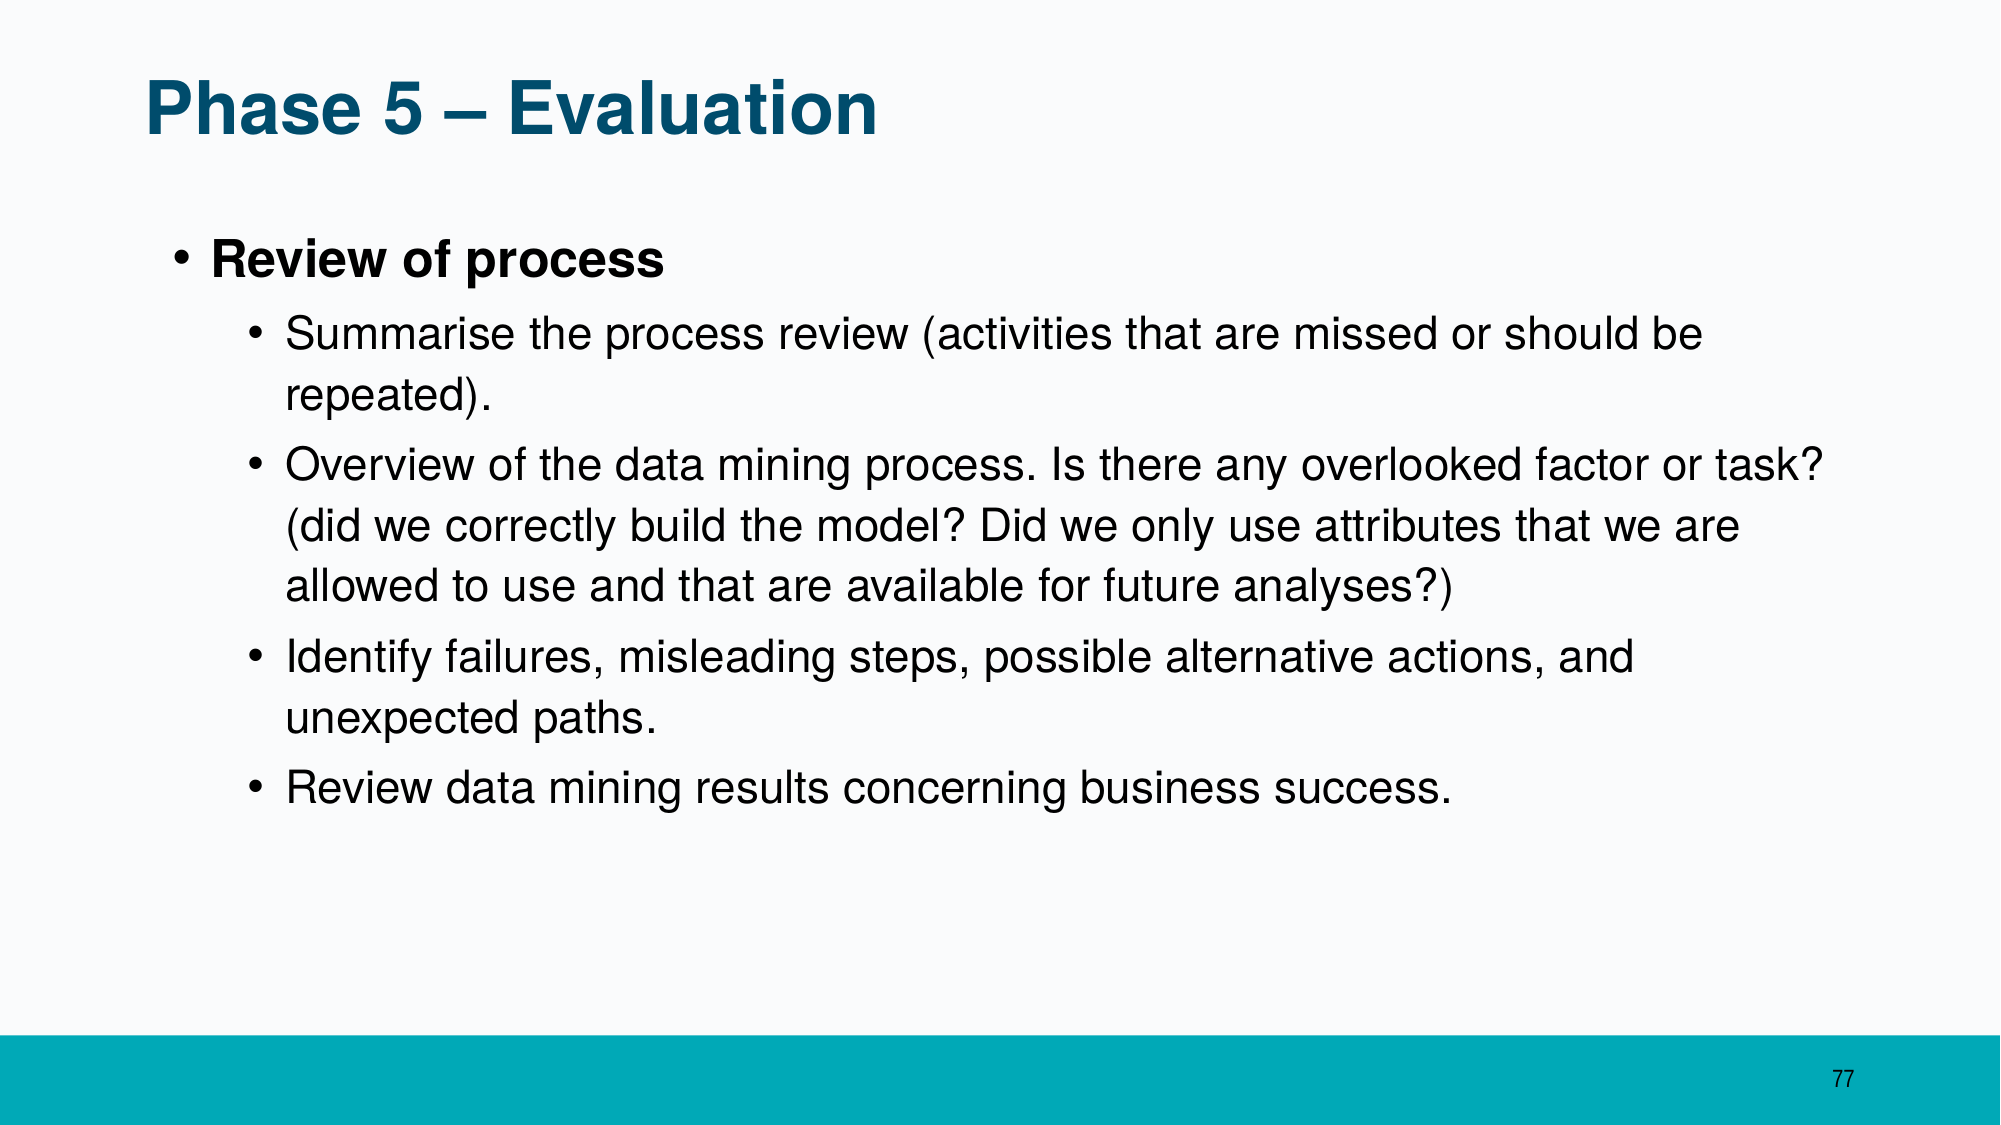

# Phase 5 – Evaluation
Review of process
Summarise the process review (activities that are missed or should be repeated).
Overview of the data mining process. Is there any overlooked factor or task? (did we correctly build the model? Did we only use attributes that we are allowed to use and that are available for future analyses?)
Identify failures, misleading steps, possible alternative actions, and unexpected paths.
Review data mining results concerning business success.
77